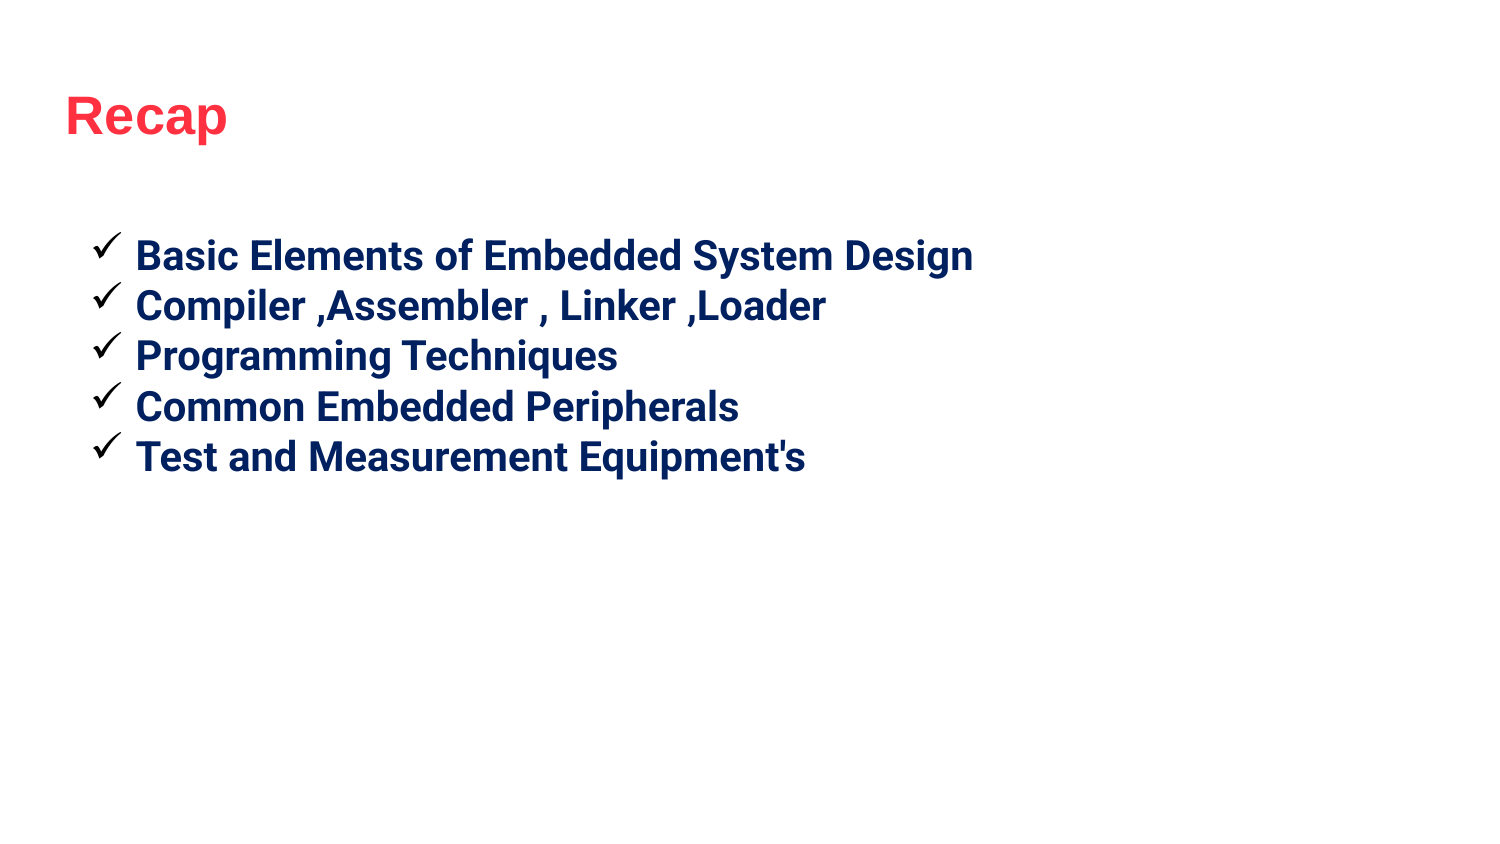

Recap
 Basic Elements of Embedded System Design
 Compiler ,Assembler , Linker ,Loader
 Programming Techniques
 Common Embedded Peripherals
 Test and Measurement Equipment's